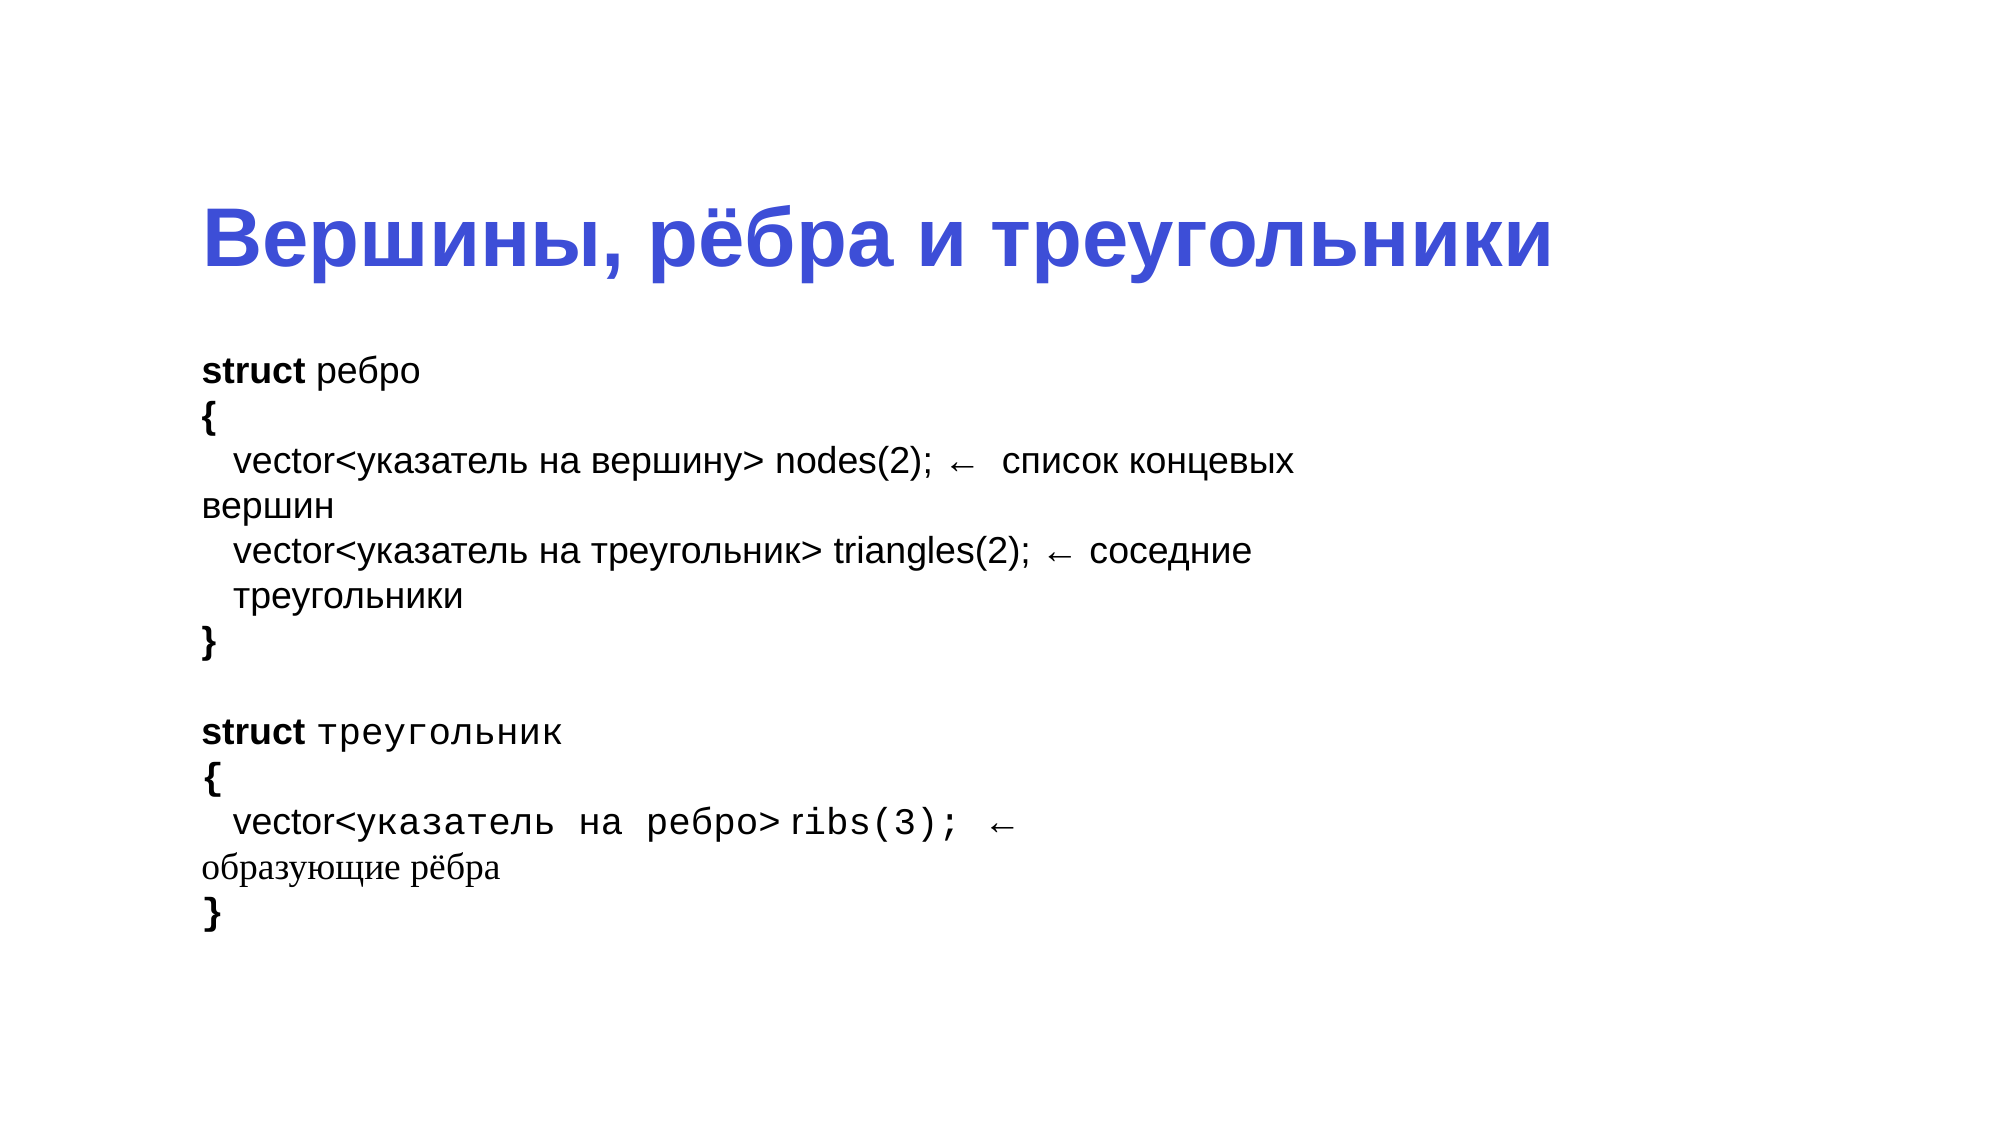

Вершины, рёбра и треугольники
struct ребро
{
   vector<указатель на вершину> nodes(2); ←  список концевых вершин
   vector<указатель на треугольник> triangles(2); ← соседние
   треугольники
}
struct треугольник
{
   vector<указатель на ребро> ribs(3); ← образующие рёбра
}